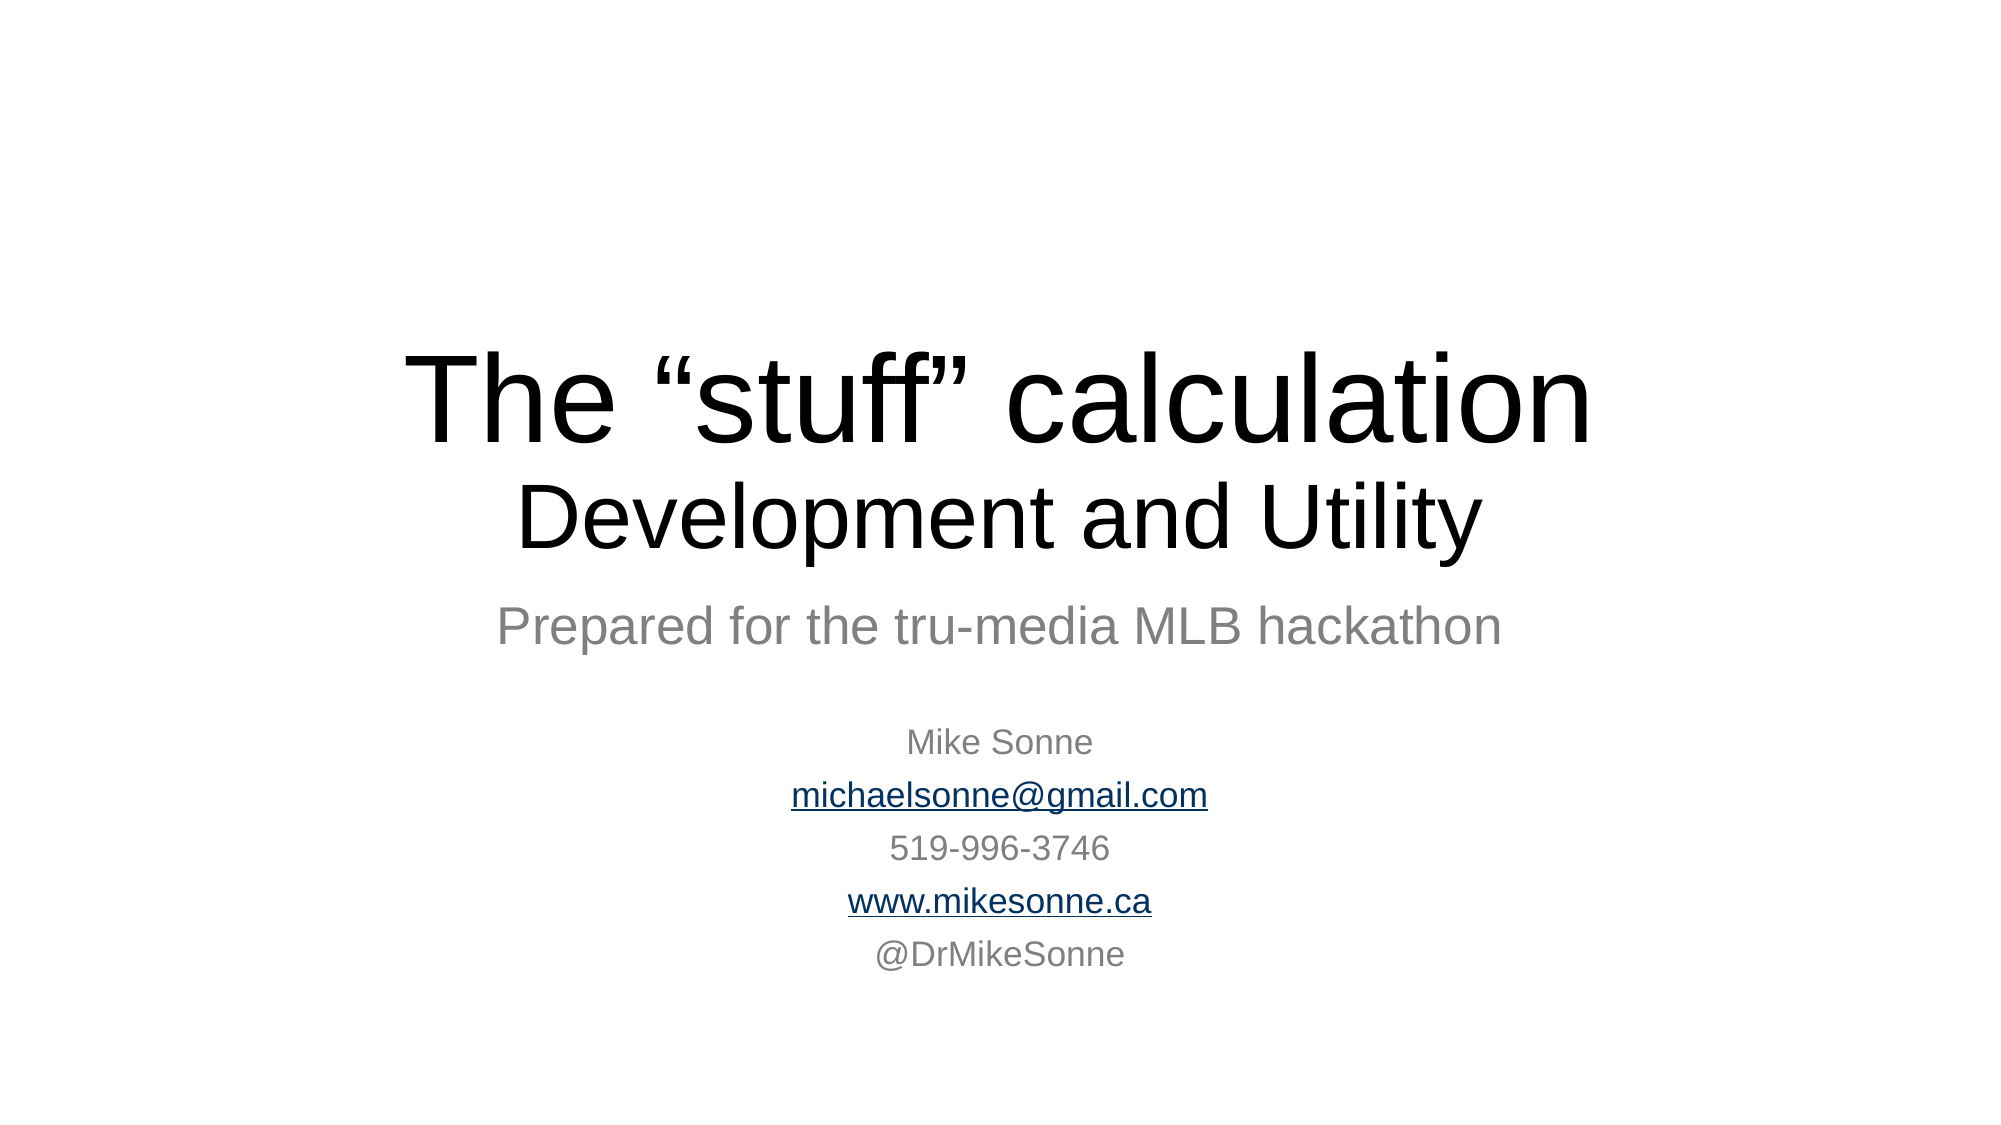

# The “stuff” calculation Development and Utility
Prepared for the tru-media MLB hackathon

Mike Sonne
michaelsonne@gmail.com
519-996-3746
www.mikesonne.ca
@DrMikeSonne